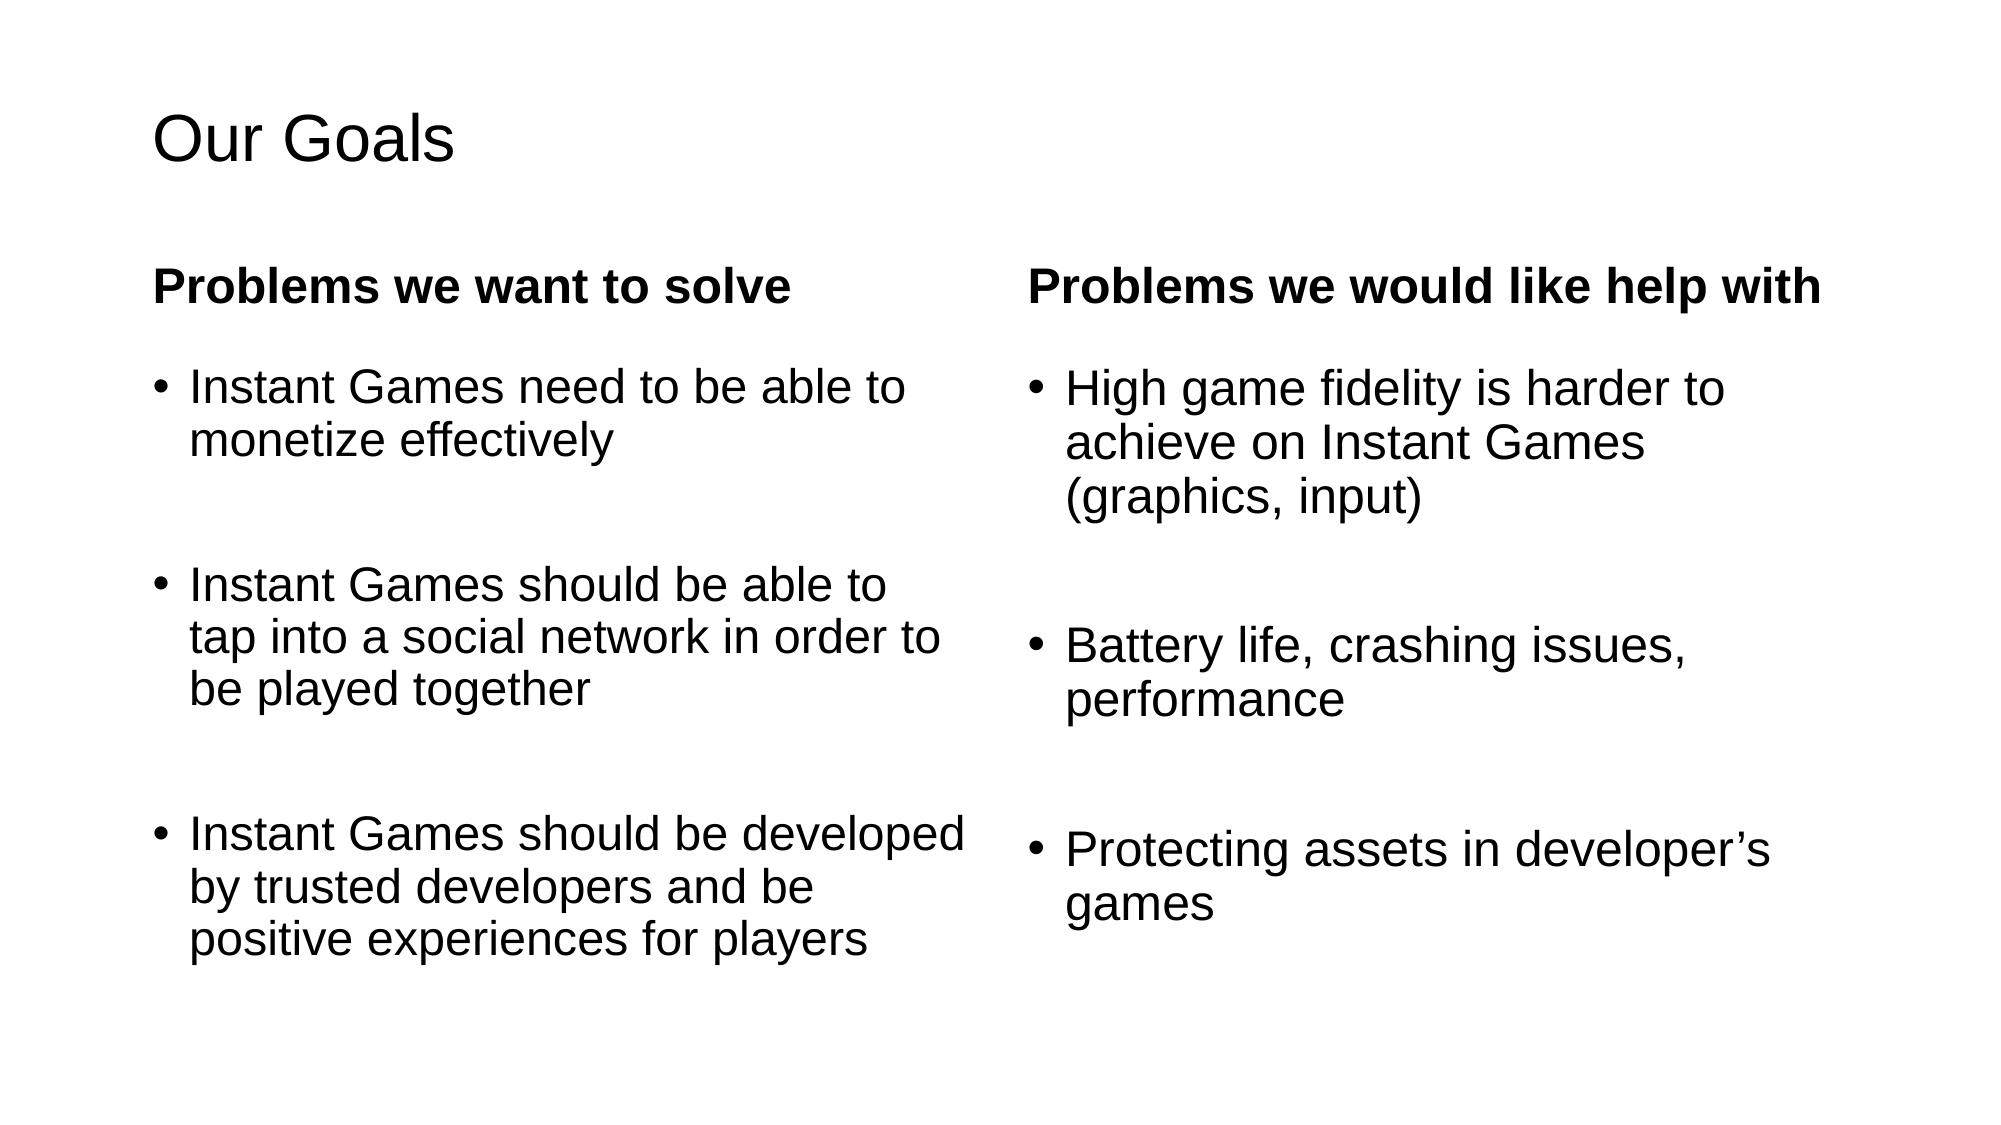

# Our Goals
Problems we want to solve
Problems we would like help with
Instant Games need to be able to monetize effectively

Instant Games should be able to tap into a social network in order to be played together

Instant Games should be developed by trusted developers and be positive experiences for players

High game fidelity is harder to achieve on Instant Games (graphics, input)

Battery life, crashing issues, performance

Protecting assets in developer’s games